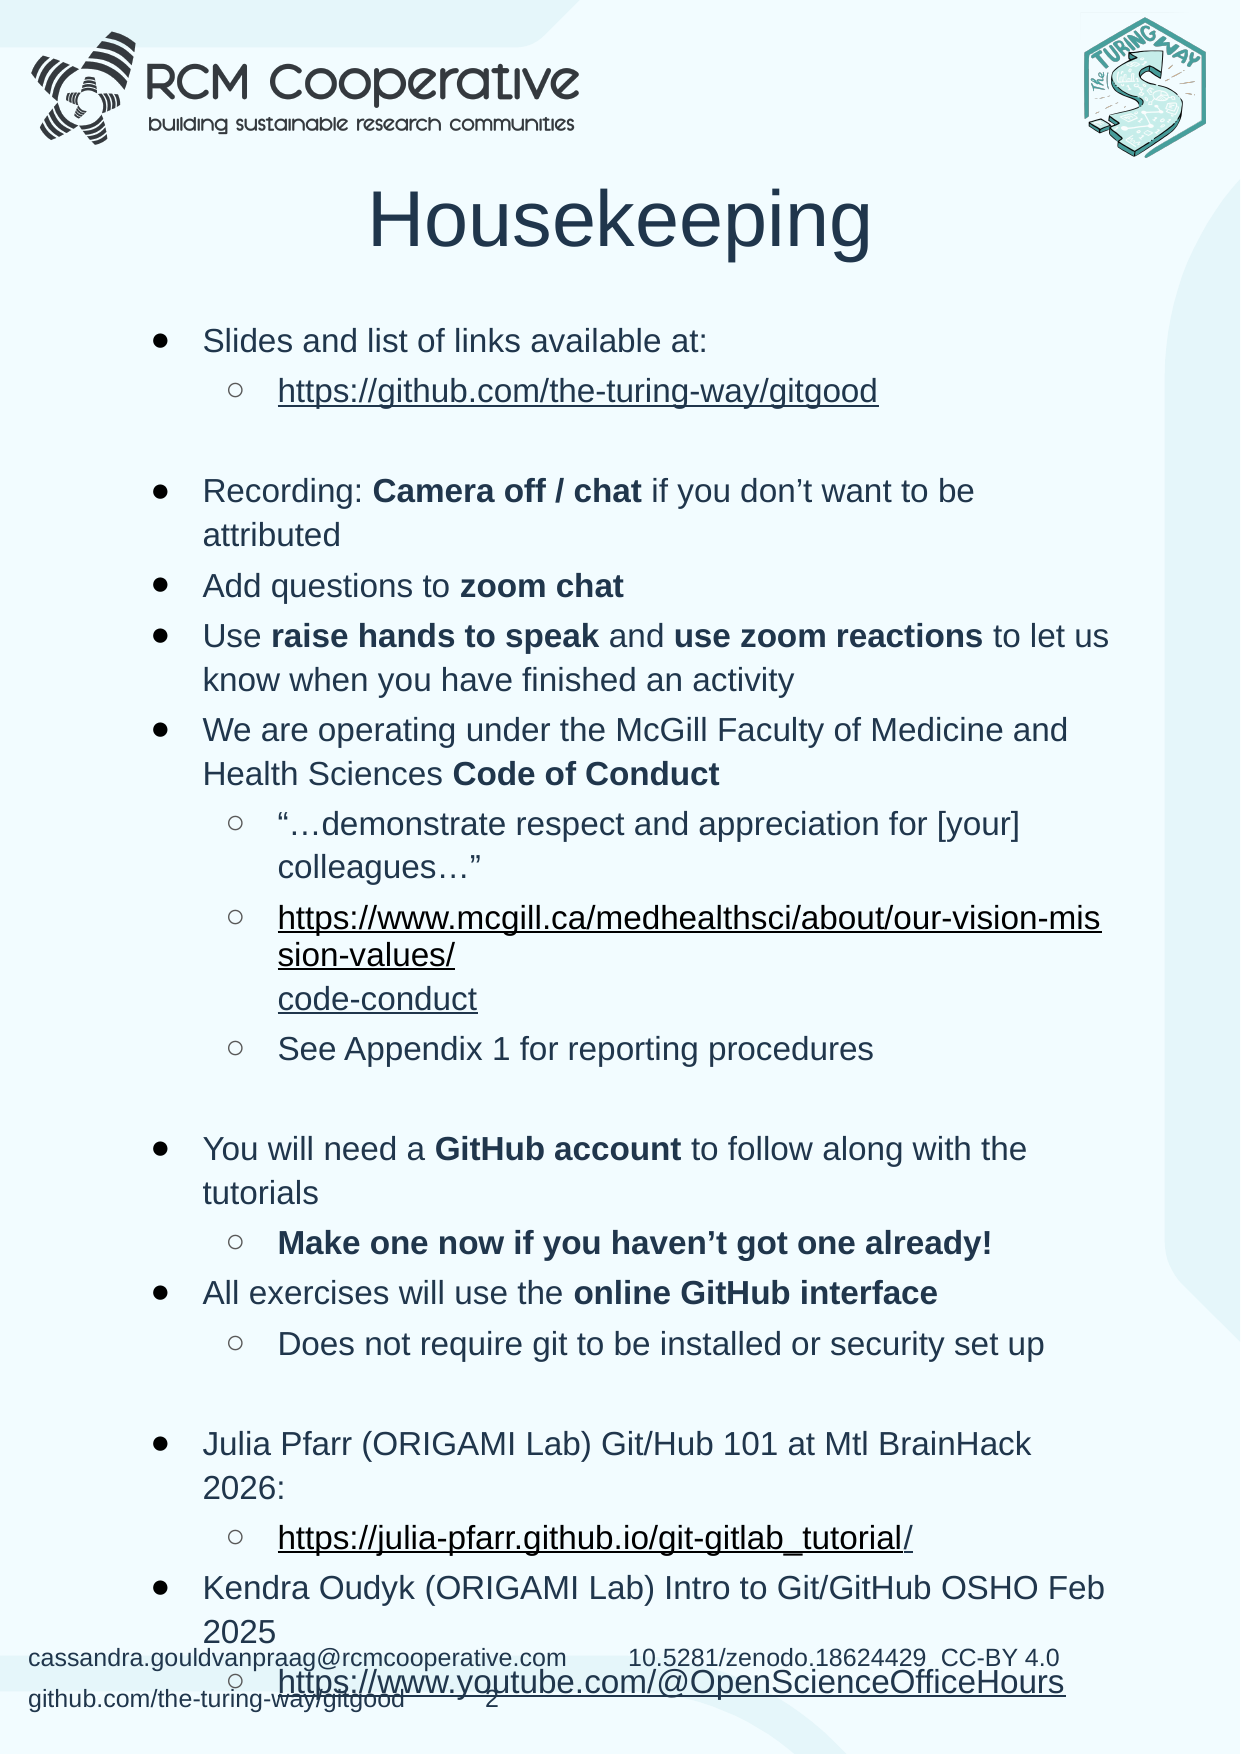

# Housekeeping
Slides and list of links available at:
https://github.com/the-turing-way/gitgood

Recording: Camera off / chat if you don’t want to be attributed
Add questions to zoom chat
Use raise hands to speak and use zoom reactions to let us know when you have finished an activity
We are operating under the McGill Faculty of Medicine and Health Sciences Code of Conduct
“…demonstrate respect and appreciation for [your] colleagues…”
https://www.mcgill.ca/medhealthsci/about/our-vision-mission-values/code-conduct
See Appendix 1 for reporting procedures

You will need a GitHub account to follow along with the tutorials
Make one now if you haven’t got one already!
All exercises will use the online GitHub interface
Does not require git to be installed or security set up

Julia Pfarr (ORIGAMI Lab) Git/Hub 101 at Mtl BrainHack 2026:
https://julia-pfarr.github.io/git-gitlab_tutorial/
Kendra Oudyk (ORIGAMI Lab) Intro to Git/GitHub OSHO Feb 2025
https://www.youtube.com/@OpenScienceOfficeHours